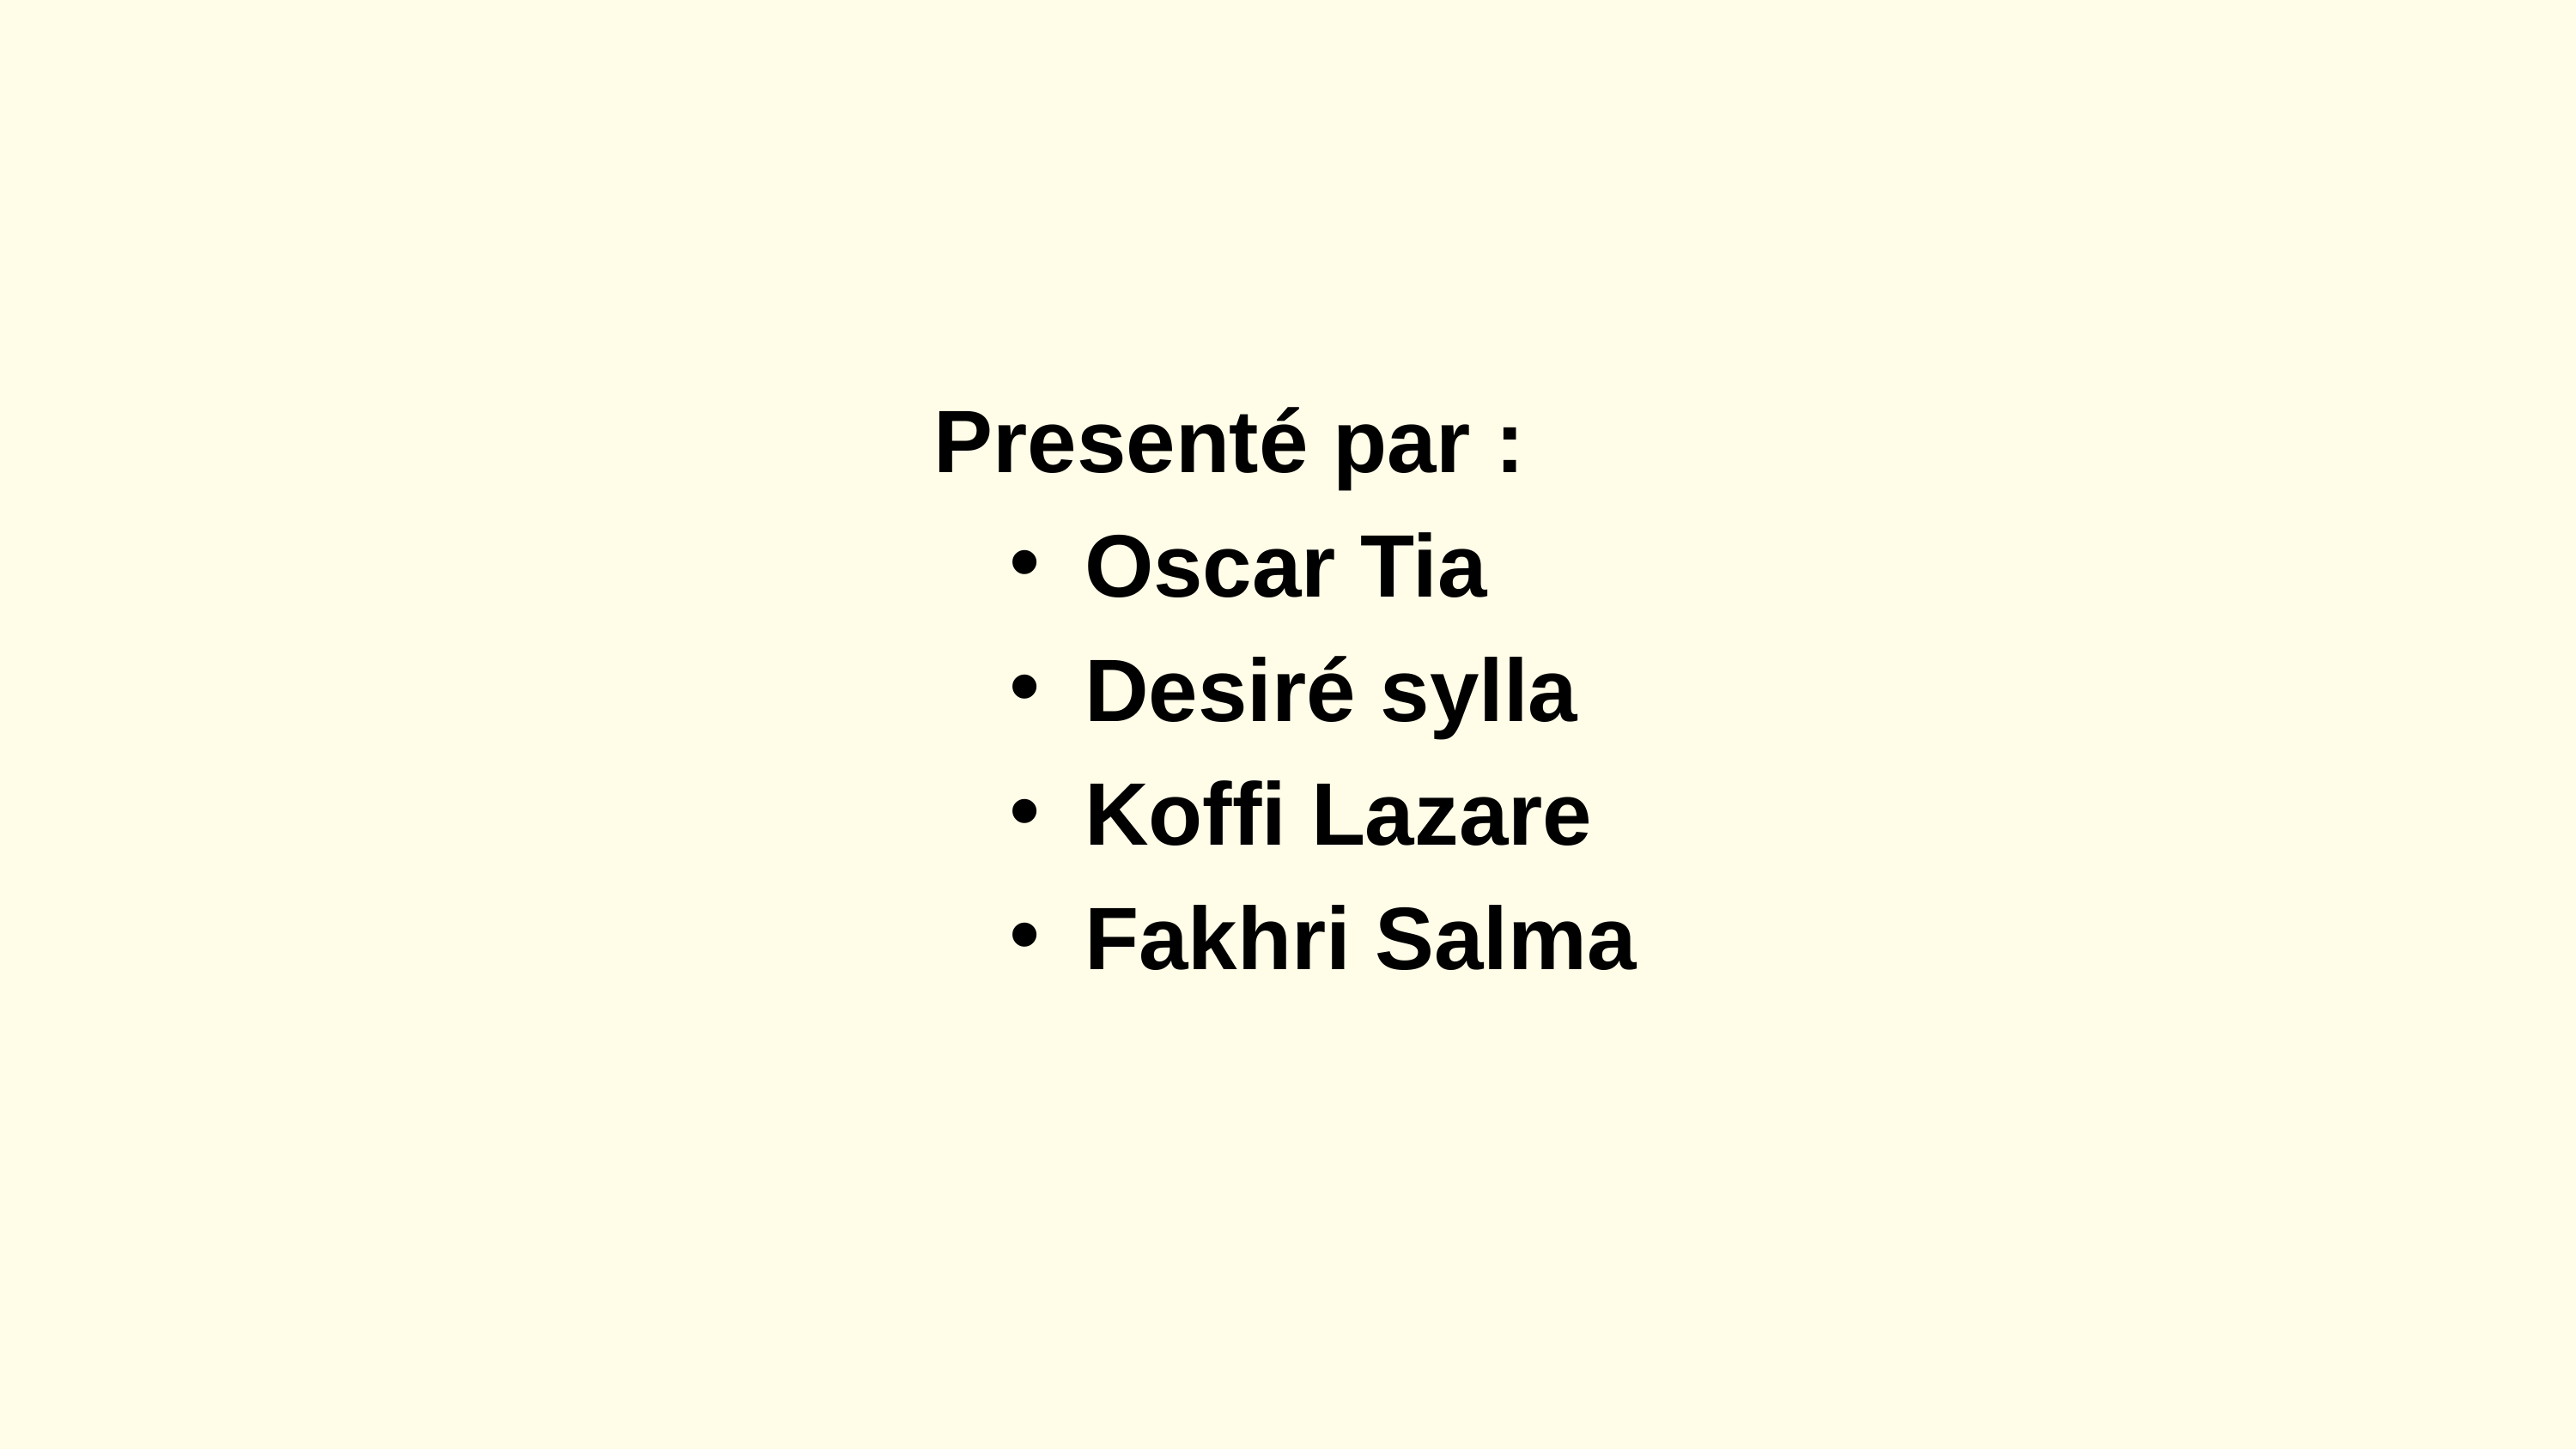

Presenté par :
Oscar Tia
Desiré sylla
Koffi Lazare
Fakhri Salma